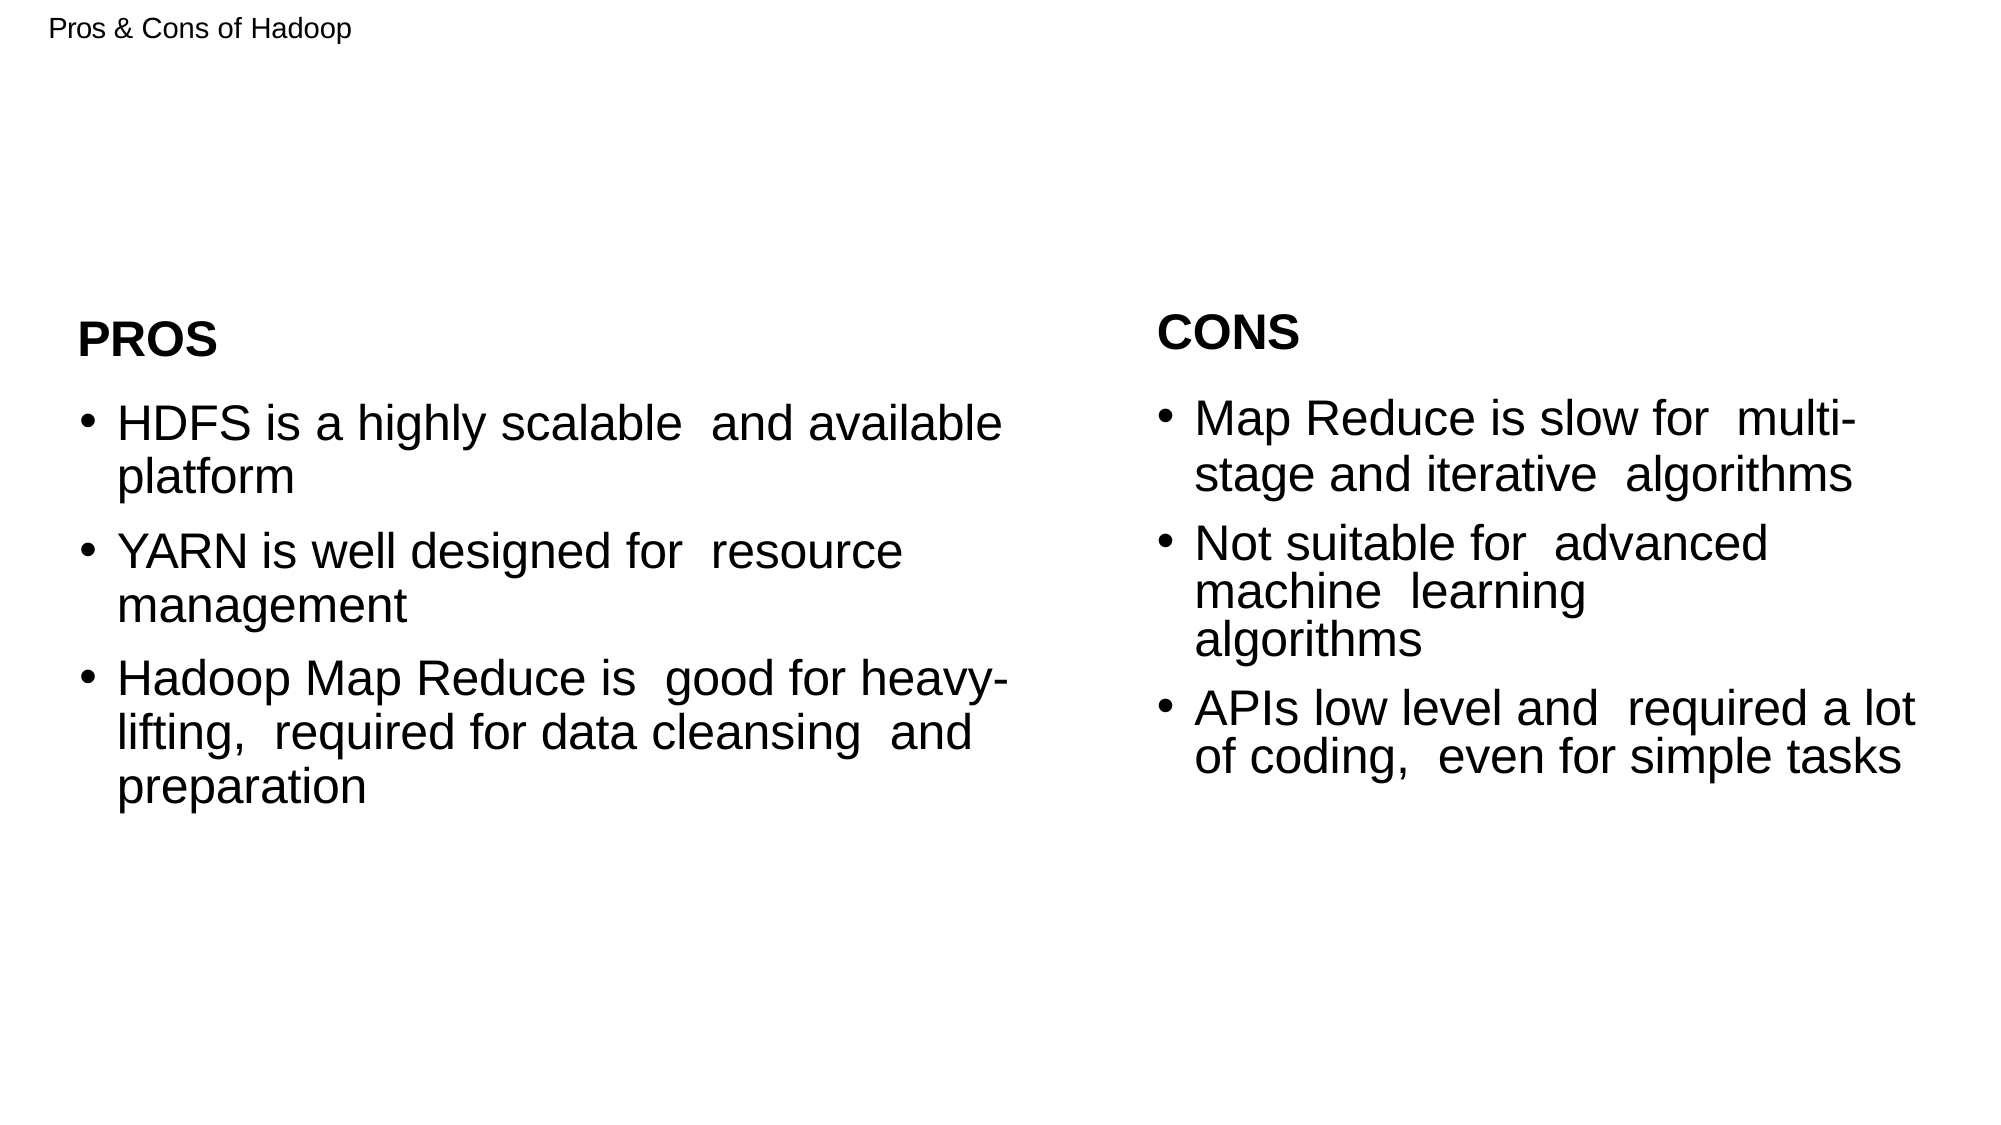

# Pros & Cons of Hadoop
CONS
Map Reduce is slow for  multi-stage and iterative  algorithms
Not suitable for  advanced machine  learning algorithms
APIs low level and  required a lot of coding,  even for simple tasks
PROS
HDFS is a highly scalable  and available platform
YARN is well designed for  resource management
Hadoop Map Reduce is  good for heavy-lifting,  required for data cleansing  and preparation